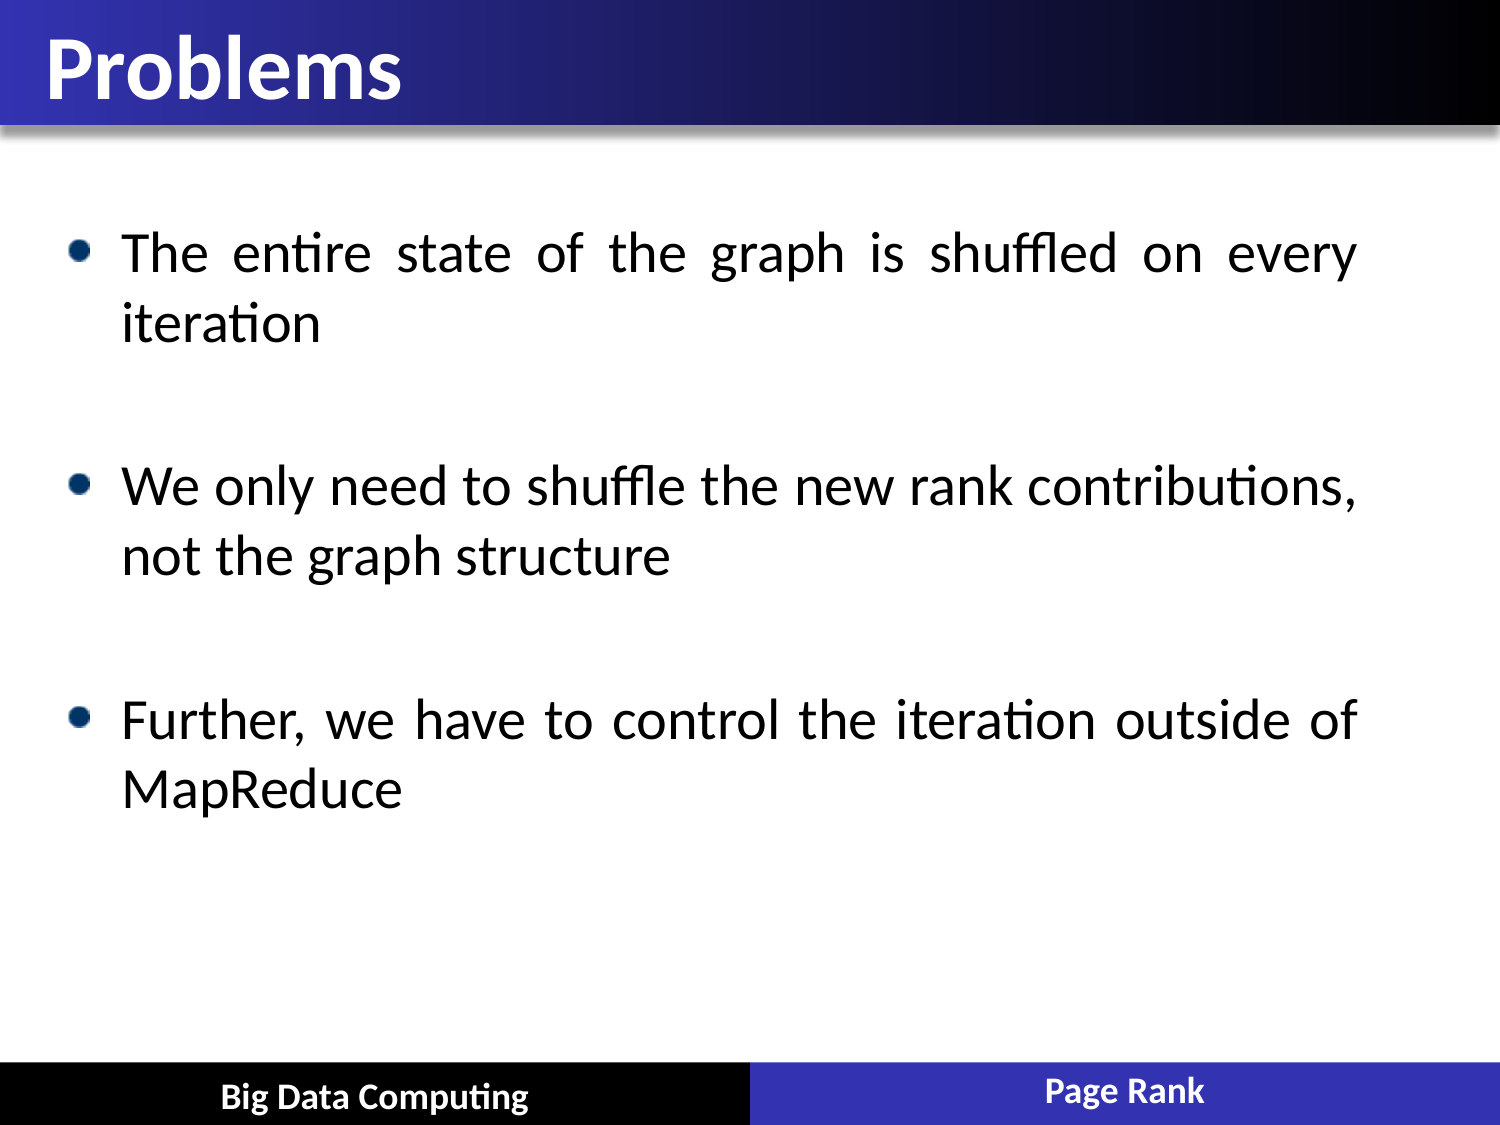

# Problems
The entire state of the graph is shuffled on every iteration

We only need to shuffle the new rank contributions, not the graph structure

Further, we have to control the iteration outside of MapReduce
Page Rank
Big Data Computing